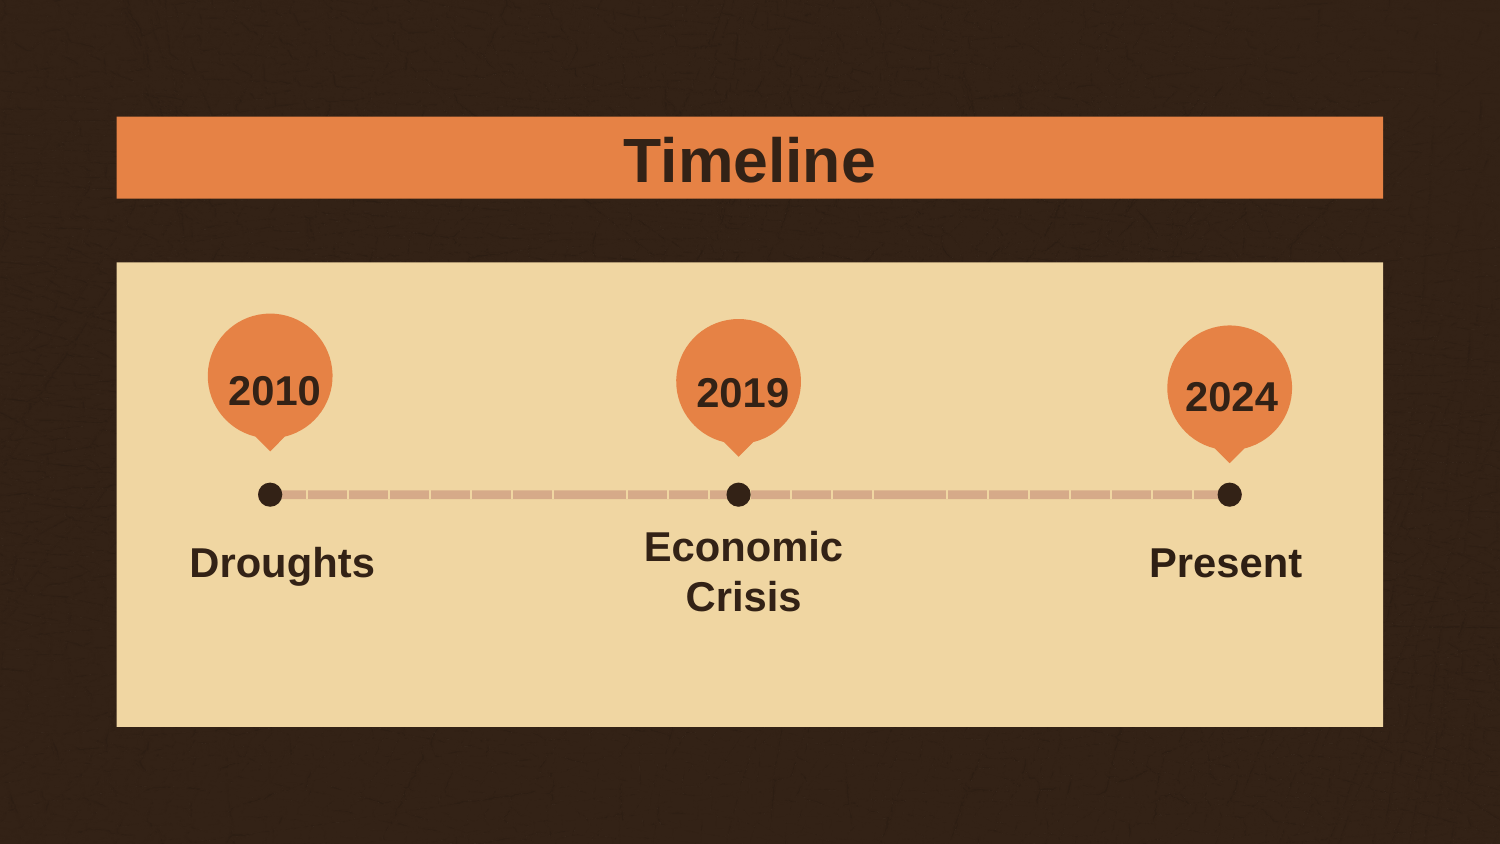

# Timeline

2010
2024
2019
Droughts
Present
Economic Crisis